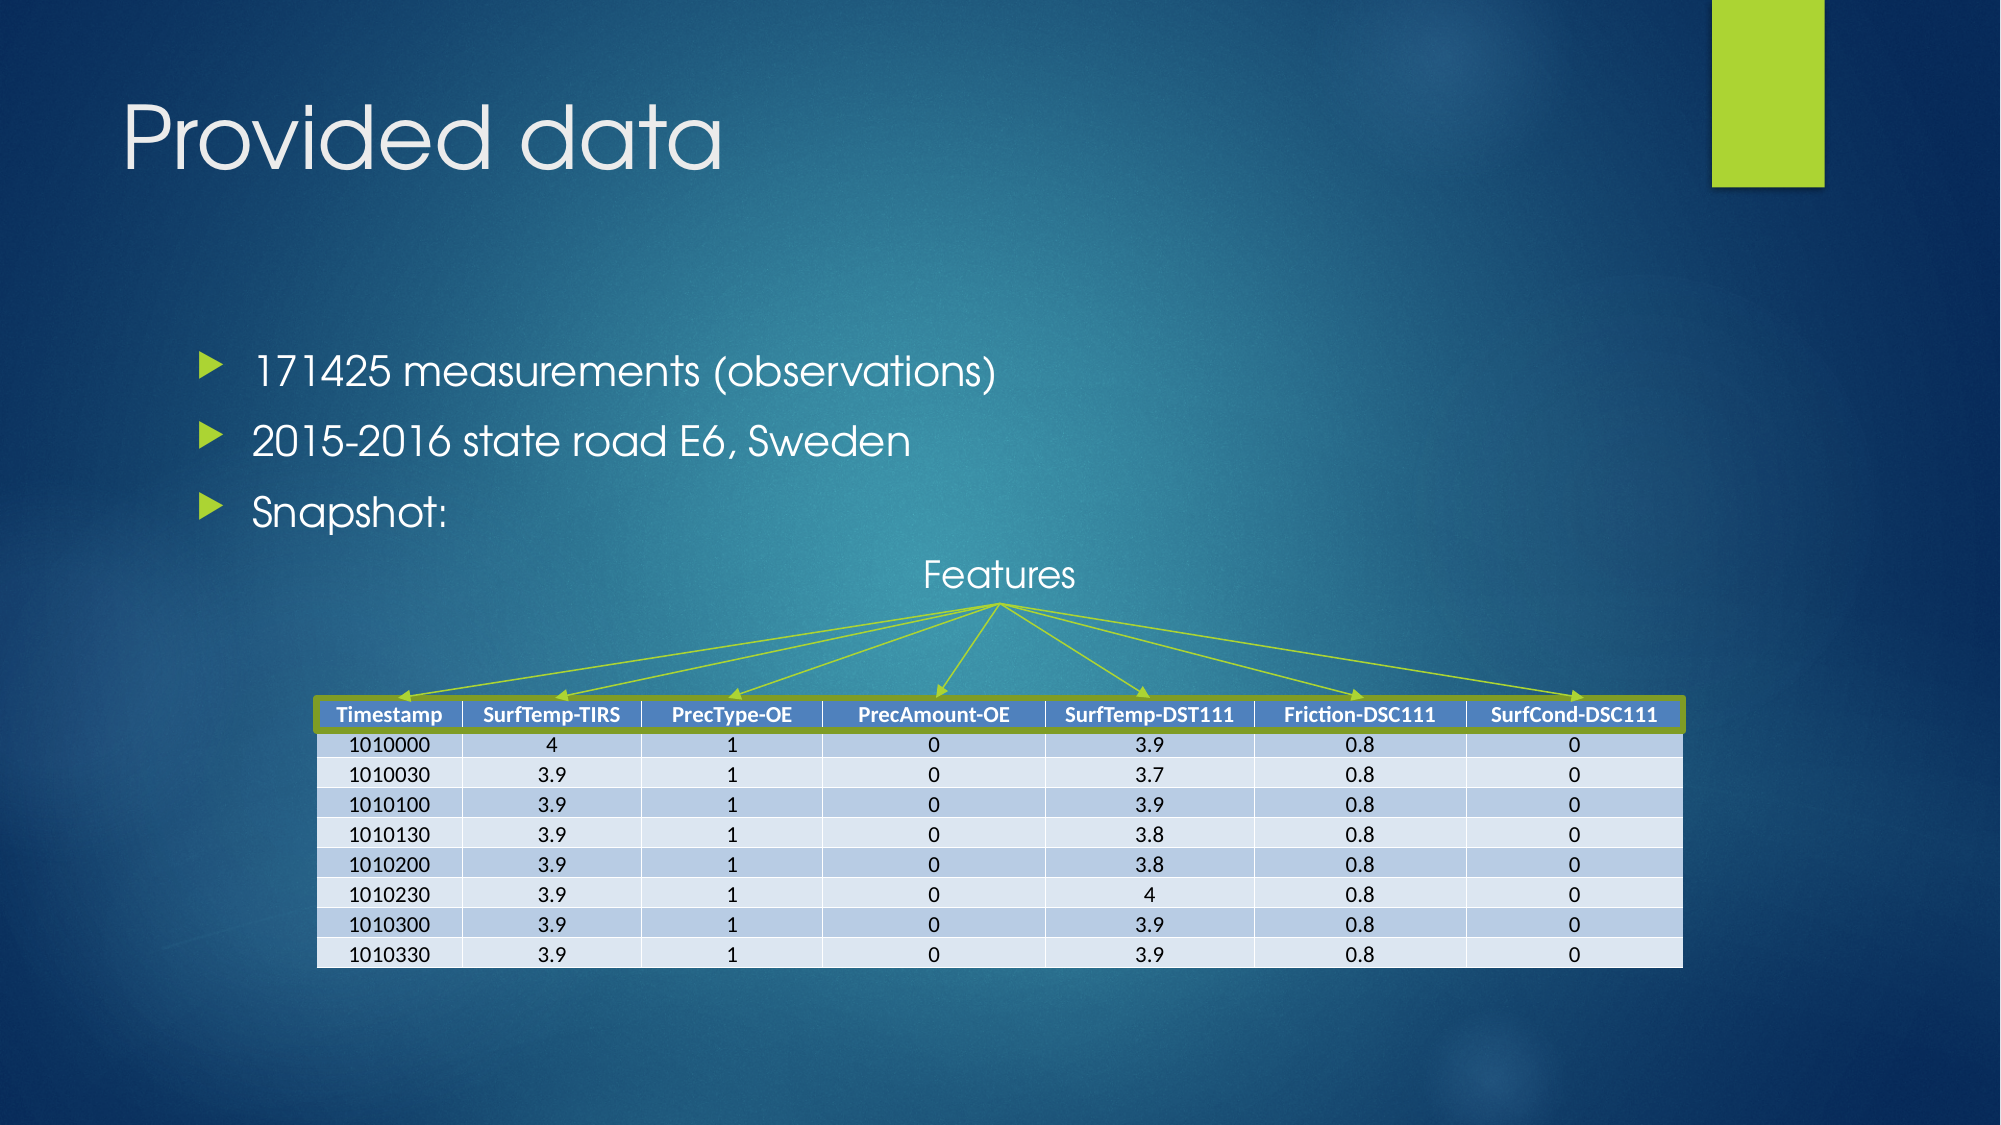

# Provided data
171425 measurements (observations)
2015-2016 state road E6, Sweden
Snapshot:
Features
| Timestamp | SurfTemp-TIRS | PrecType-OE | PrecAmount-OE | SurfTemp-DST111 | Friction-DSC111 | SurfCond-DSC111 |
| --- | --- | --- | --- | --- | --- | --- |
| 1010000 | 4 | 1 | 0 | 3.9 | 0.8 | 0 |
| 1010030 | 3.9 | 1 | 0 | 3.7 | 0.8 | 0 |
| 1010100 | 3.9 | 1 | 0 | 3.9 | 0.8 | 0 |
| 1010130 | 3.9 | 1 | 0 | 3.8 | 0.8 | 0 |
| 1010200 | 3.9 | 1 | 0 | 3.8 | 0.8 | 0 |
| 1010230 | 3.9 | 1 | 0 | 4 | 0.8 | 0 |
| 1010300 | 3.9 | 1 | 0 | 3.9 | 0.8 | 0 |
| 1010330 | 3.9 | 1 | 0 | 3.9 | 0.8 | 0 |